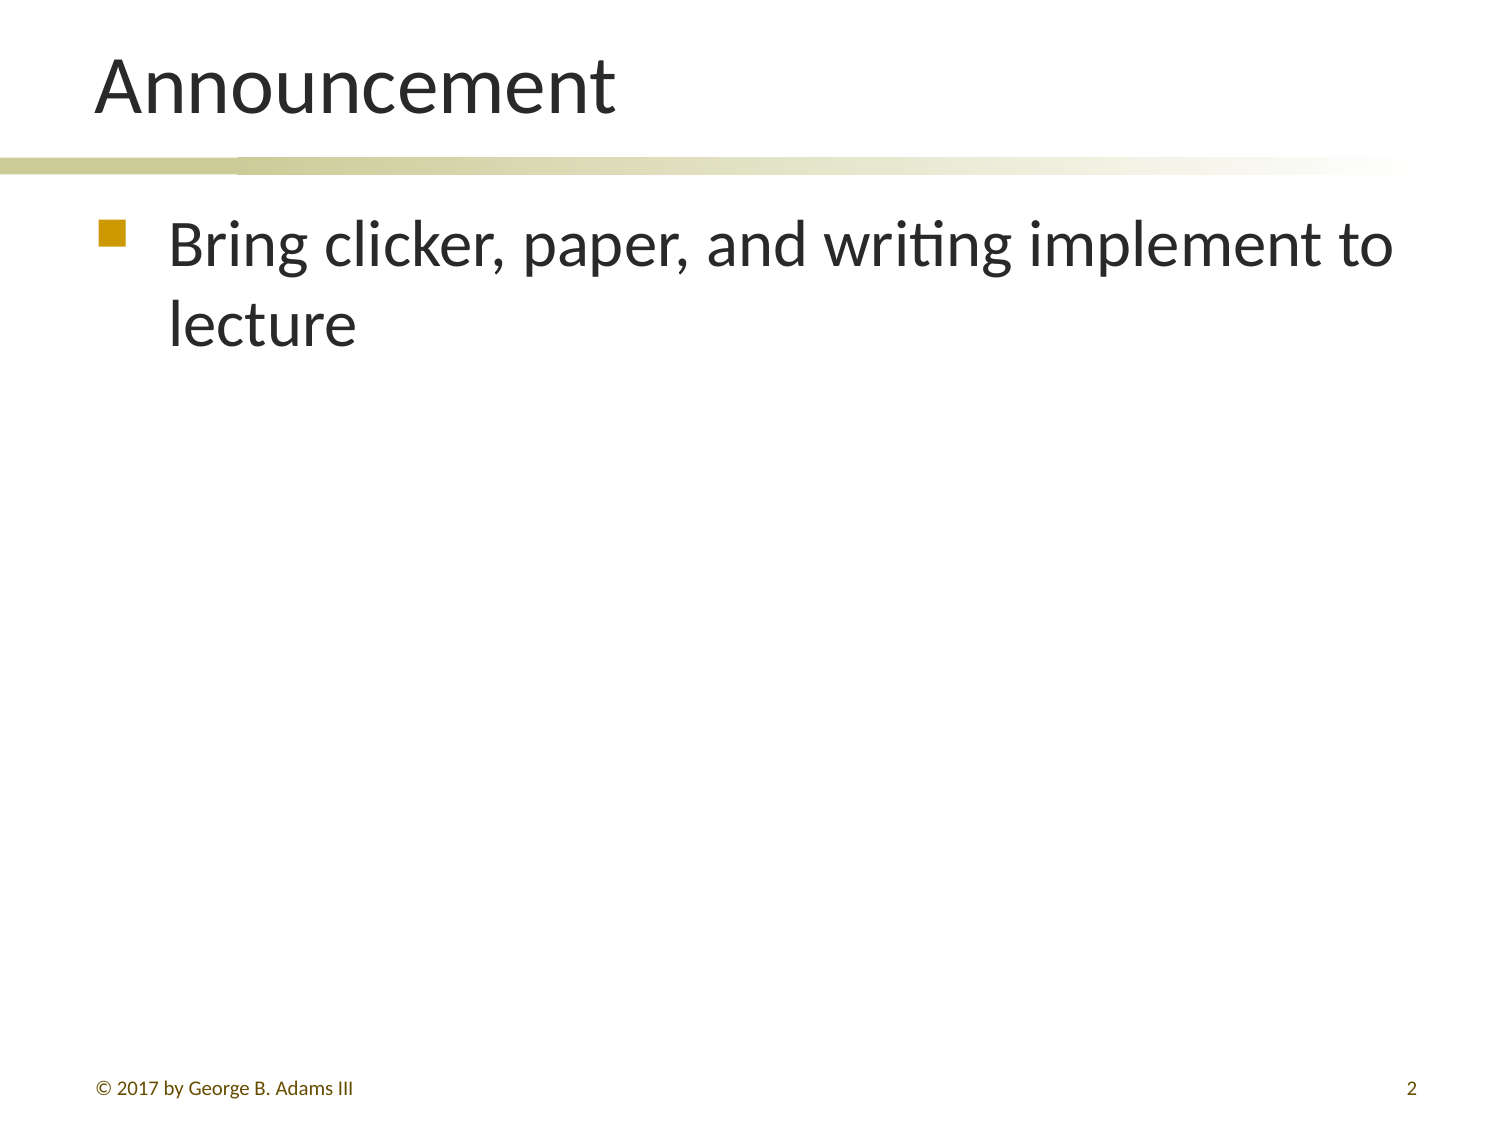

# Announcement
Bring clicker, paper, and writing implement to lecture
© 2017 by George B. Adams III
2